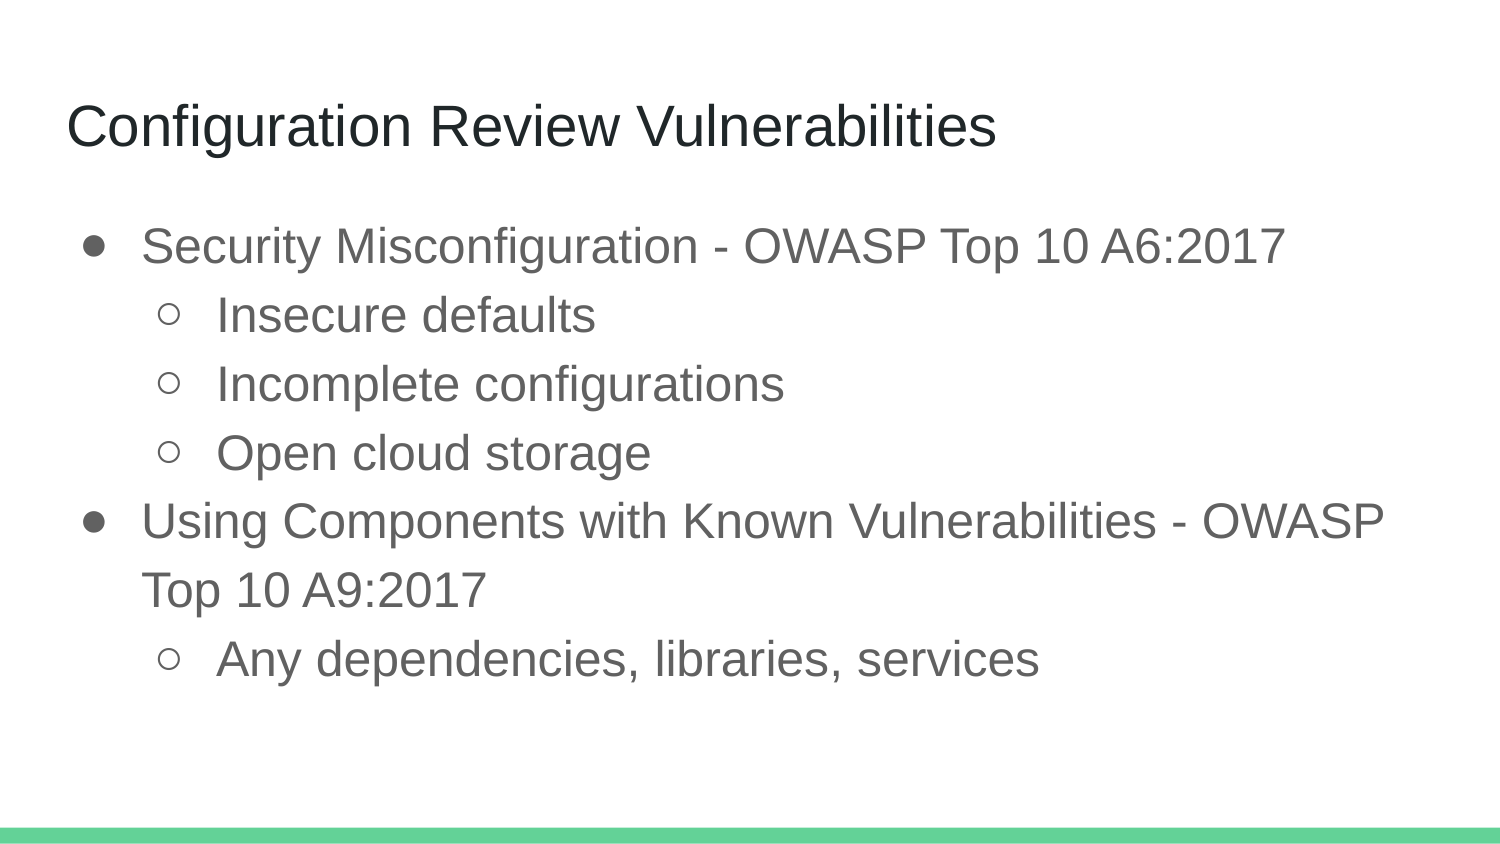

# Configuration Review Vulnerabilities
Security Misconfiguration - OWASP Top 10 A6:2017
Insecure defaults
Incomplete configurations
Open cloud storage
Using Components with Known Vulnerabilities - OWASP Top 10 A9:2017
Any dependencies, libraries, services